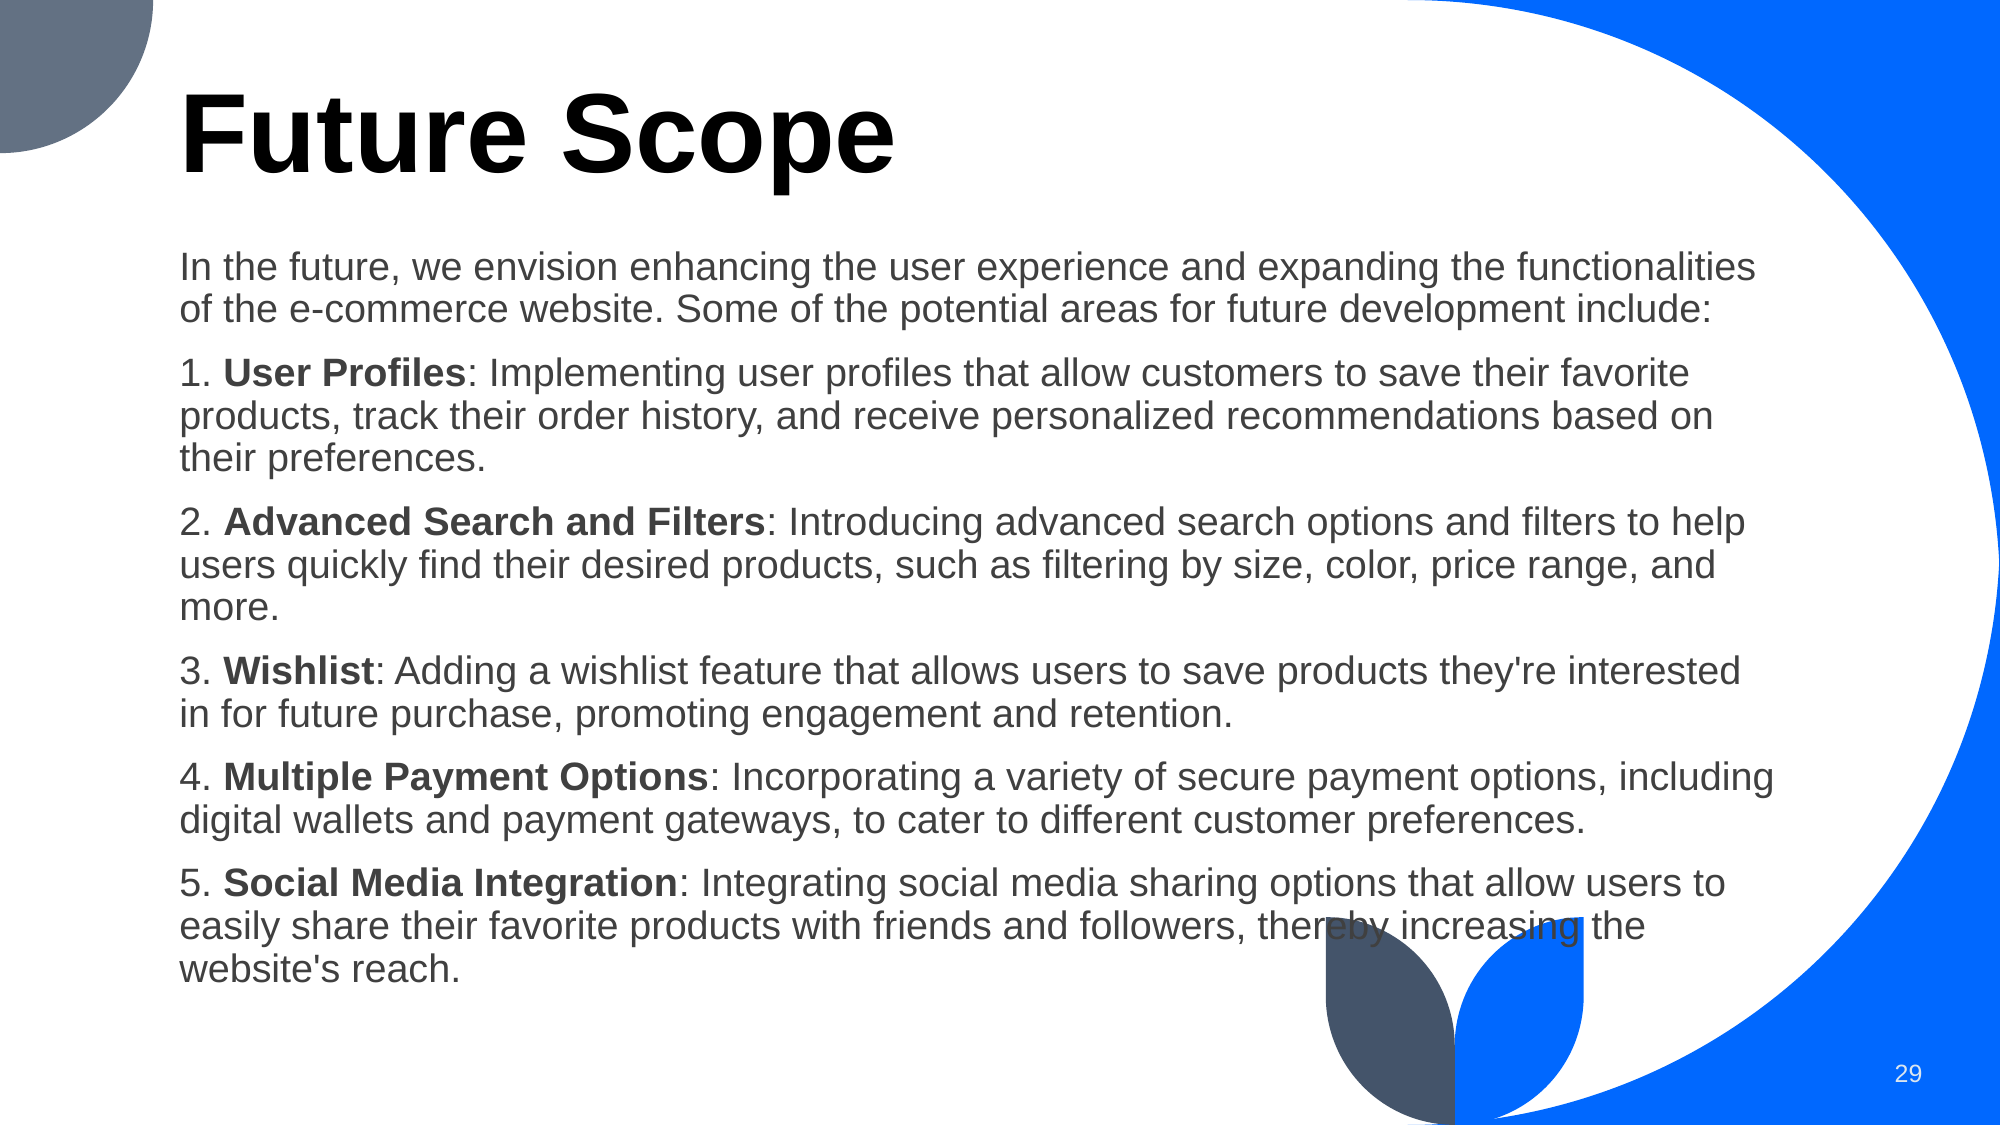

# Future Scope
In the future, we envision enhancing the user experience and expanding the functionalities of the e-commerce website. Some of the potential areas for future development include:
 User Profiles: Implementing user profiles that allow customers to save their favorite products, track their order history, and receive personalized recommendations based on their preferences.
 Advanced Search and Filters: Introducing advanced search options and filters to help users quickly find their desired products, such as filtering by size, color, price range, and more.
 Wishlist: Adding a wishlist feature that allows users to save products they're interested in for future purchase, promoting engagement and retention.
 Multiple Payment Options: Incorporating a variety of secure payment options, including digital wallets and payment gateways, to cater to different customer preferences.
 Social Media Integration: Integrating social media sharing options that allow users to easily share their favorite products with friends and followers, thereby increasing the website's reach.
29